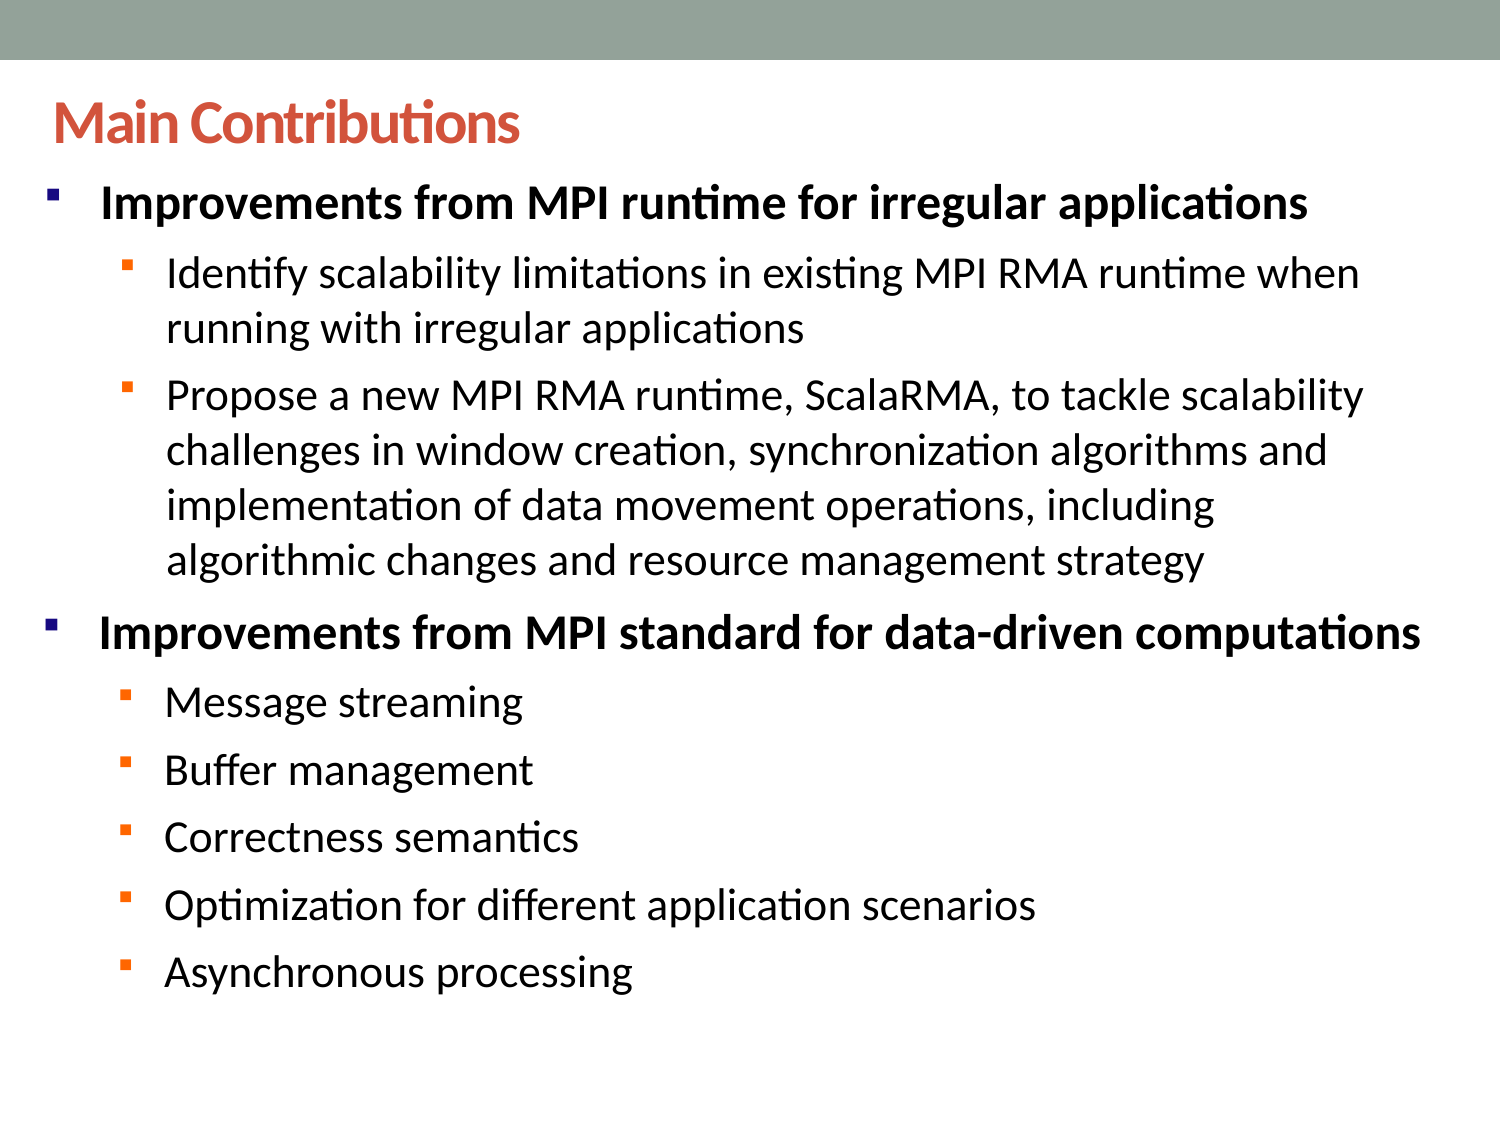

Main Contributions
Improvements from MPI runtime for irregular applications
Identify scalability limitations in existing MPI RMA runtime when running with irregular applications
Propose a new MPI RMA runtime, ScalaRMA, to tackle scalability challenges in window creation, synchronization algorithms and implementation of data movement operations, including algorithmic changes and resource management strategy
Improvements from MPI standard for data-driven computations
Message streaming
Buffer management
Correctness semantics
Optimization for different application scenarios
Asynchronous processing